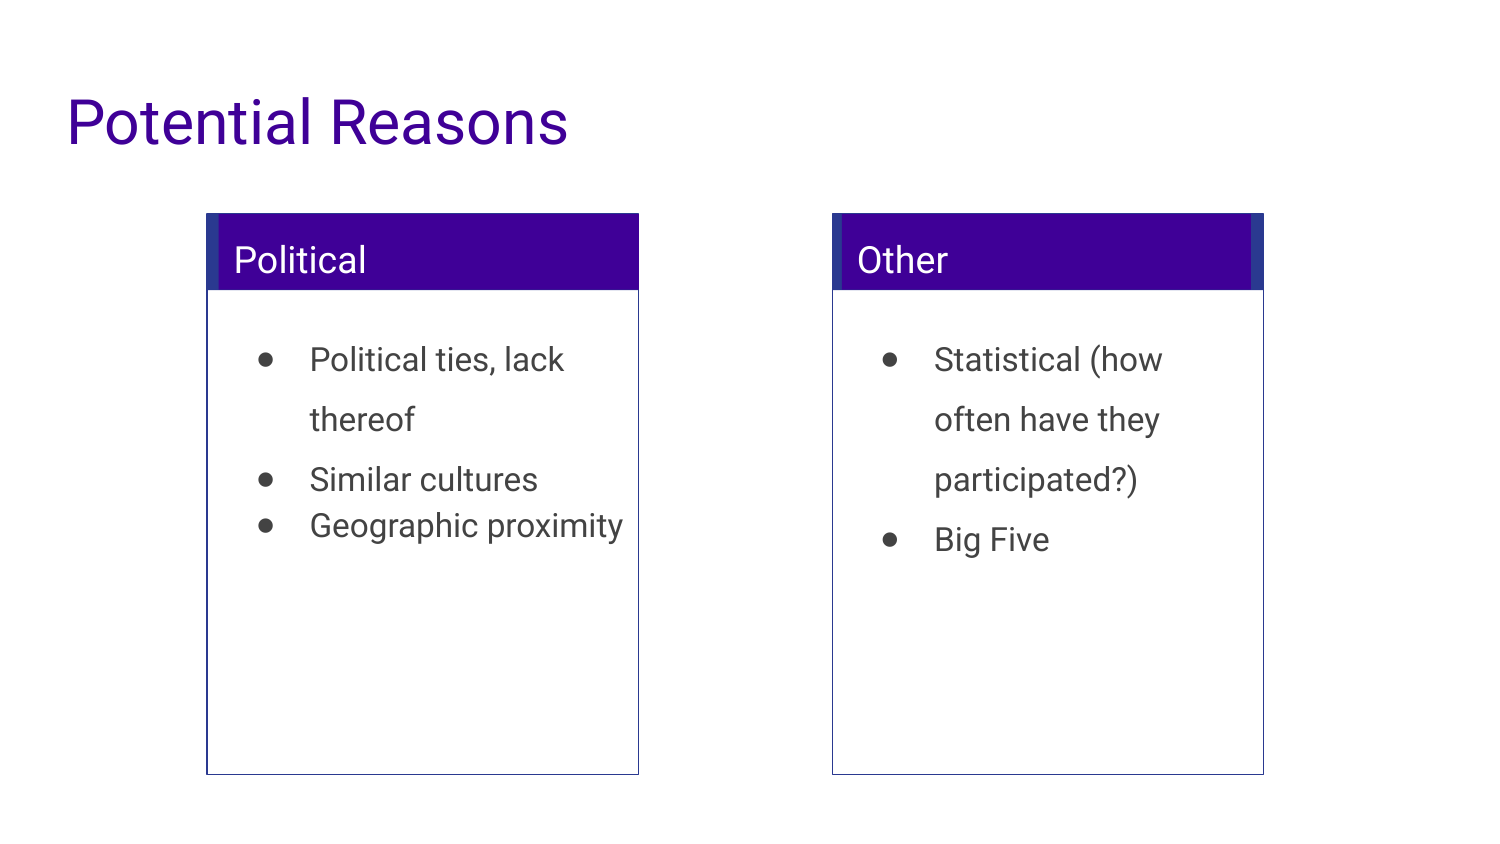

# Potential Reasons

Political

Other
Political ties, lack thereof
Similar cultures
Geographic proximity
Statistical (how often have they participated?)
Big Five